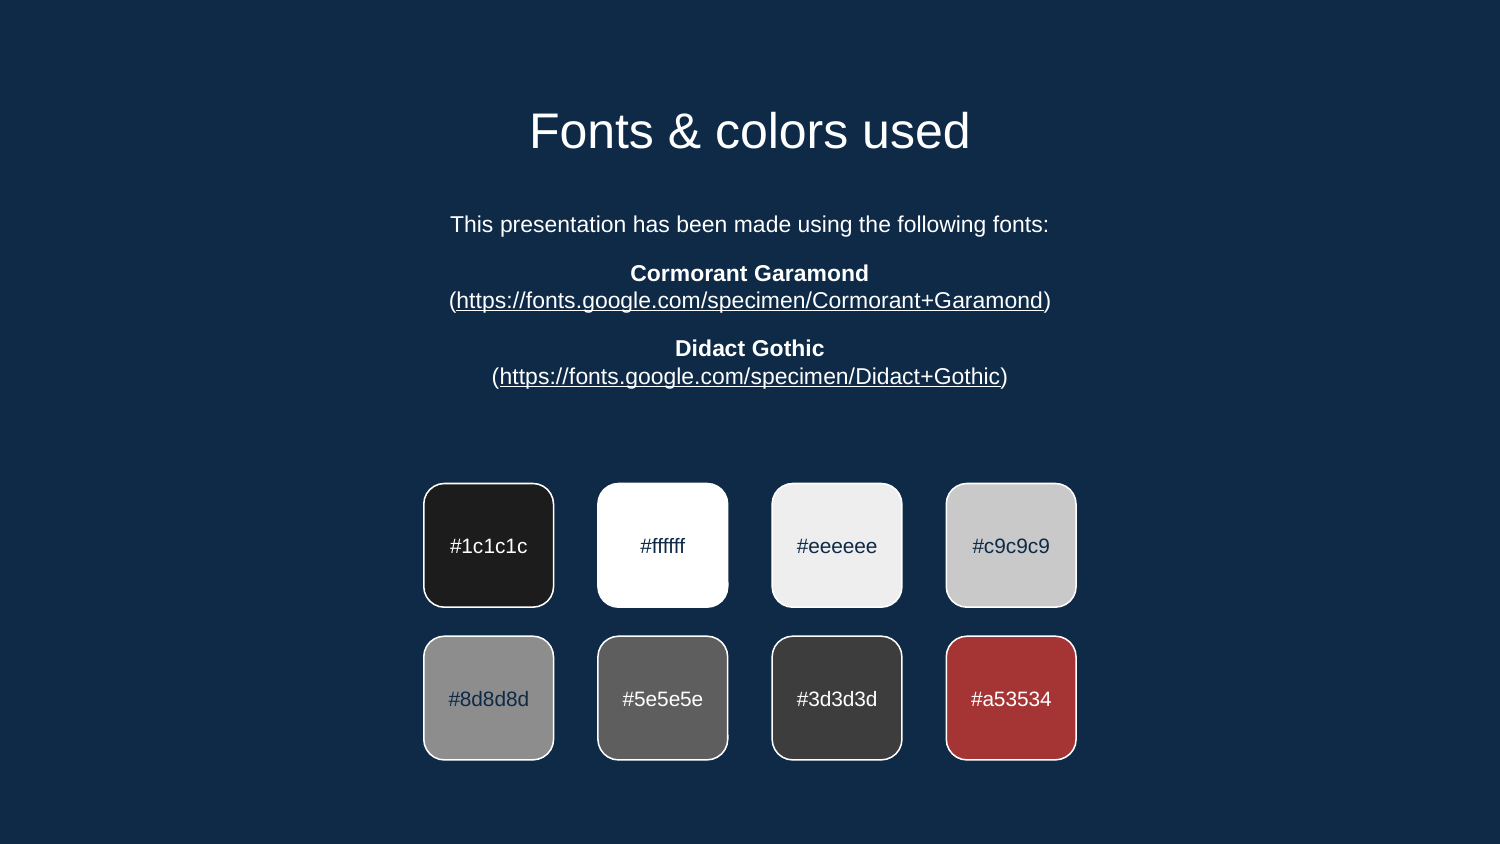

# Fonts & colors used
This presentation has been made using the following fonts:
Cormorant Garamond
(https://fonts.google.com/specimen/Cormorant+Garamond)
Didact Gothic
(https://fonts.google.com/specimen/Didact+Gothic)

#1c1c1c
#ffffff
#eeeeee
#c9c9c9

#8d8d8d
#5e5e5e
#3d3d3d
#a53534